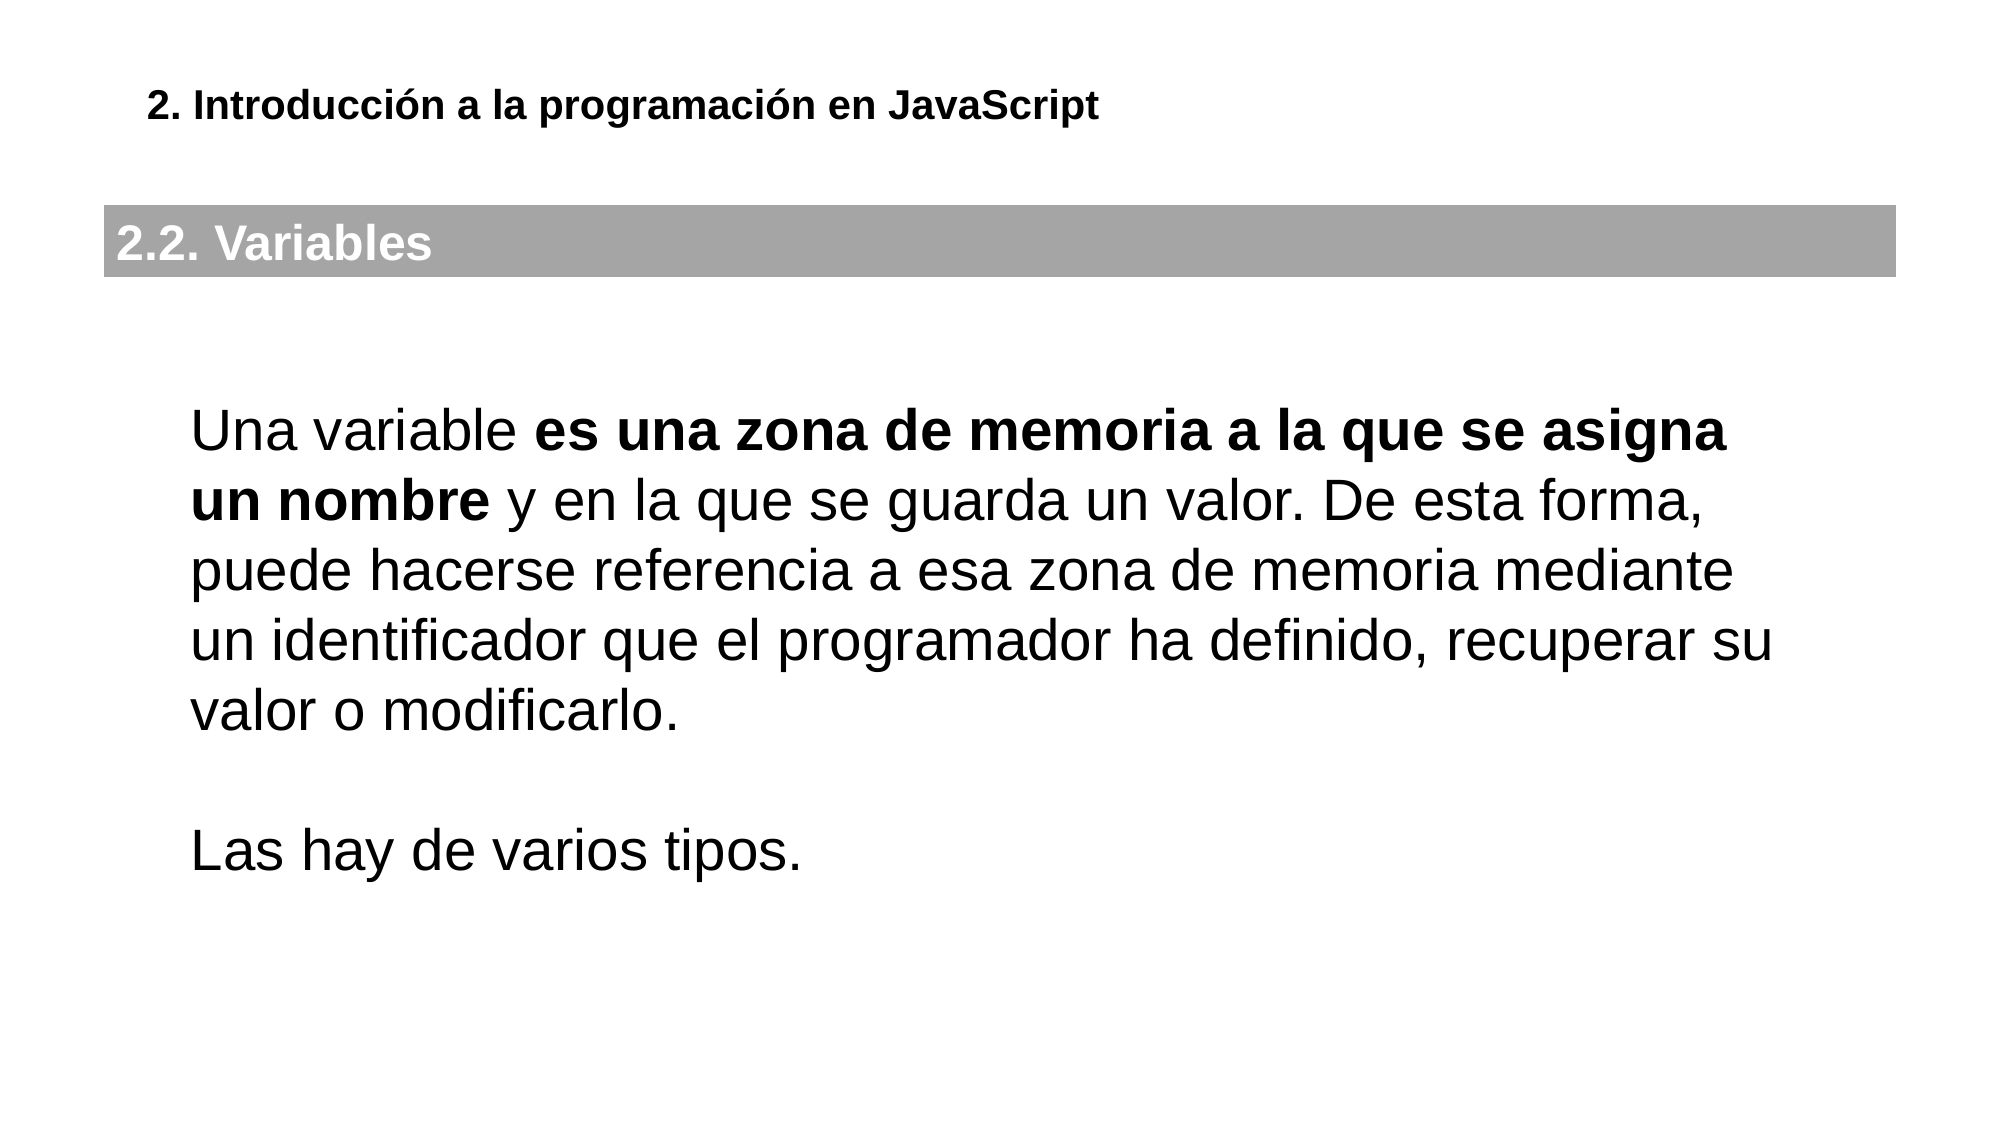

2. Introducción a la programación en JavaScript
2.2. Variables
Una variable es una zona de memoria a la que se asigna un nombre y en la que se guarda un valor. De esta forma, puede hacerse referencia a esa zona de memoria mediante un identificador que el programador ha definido, recuperar su valor o modificarlo.

Las hay de varios tipos.